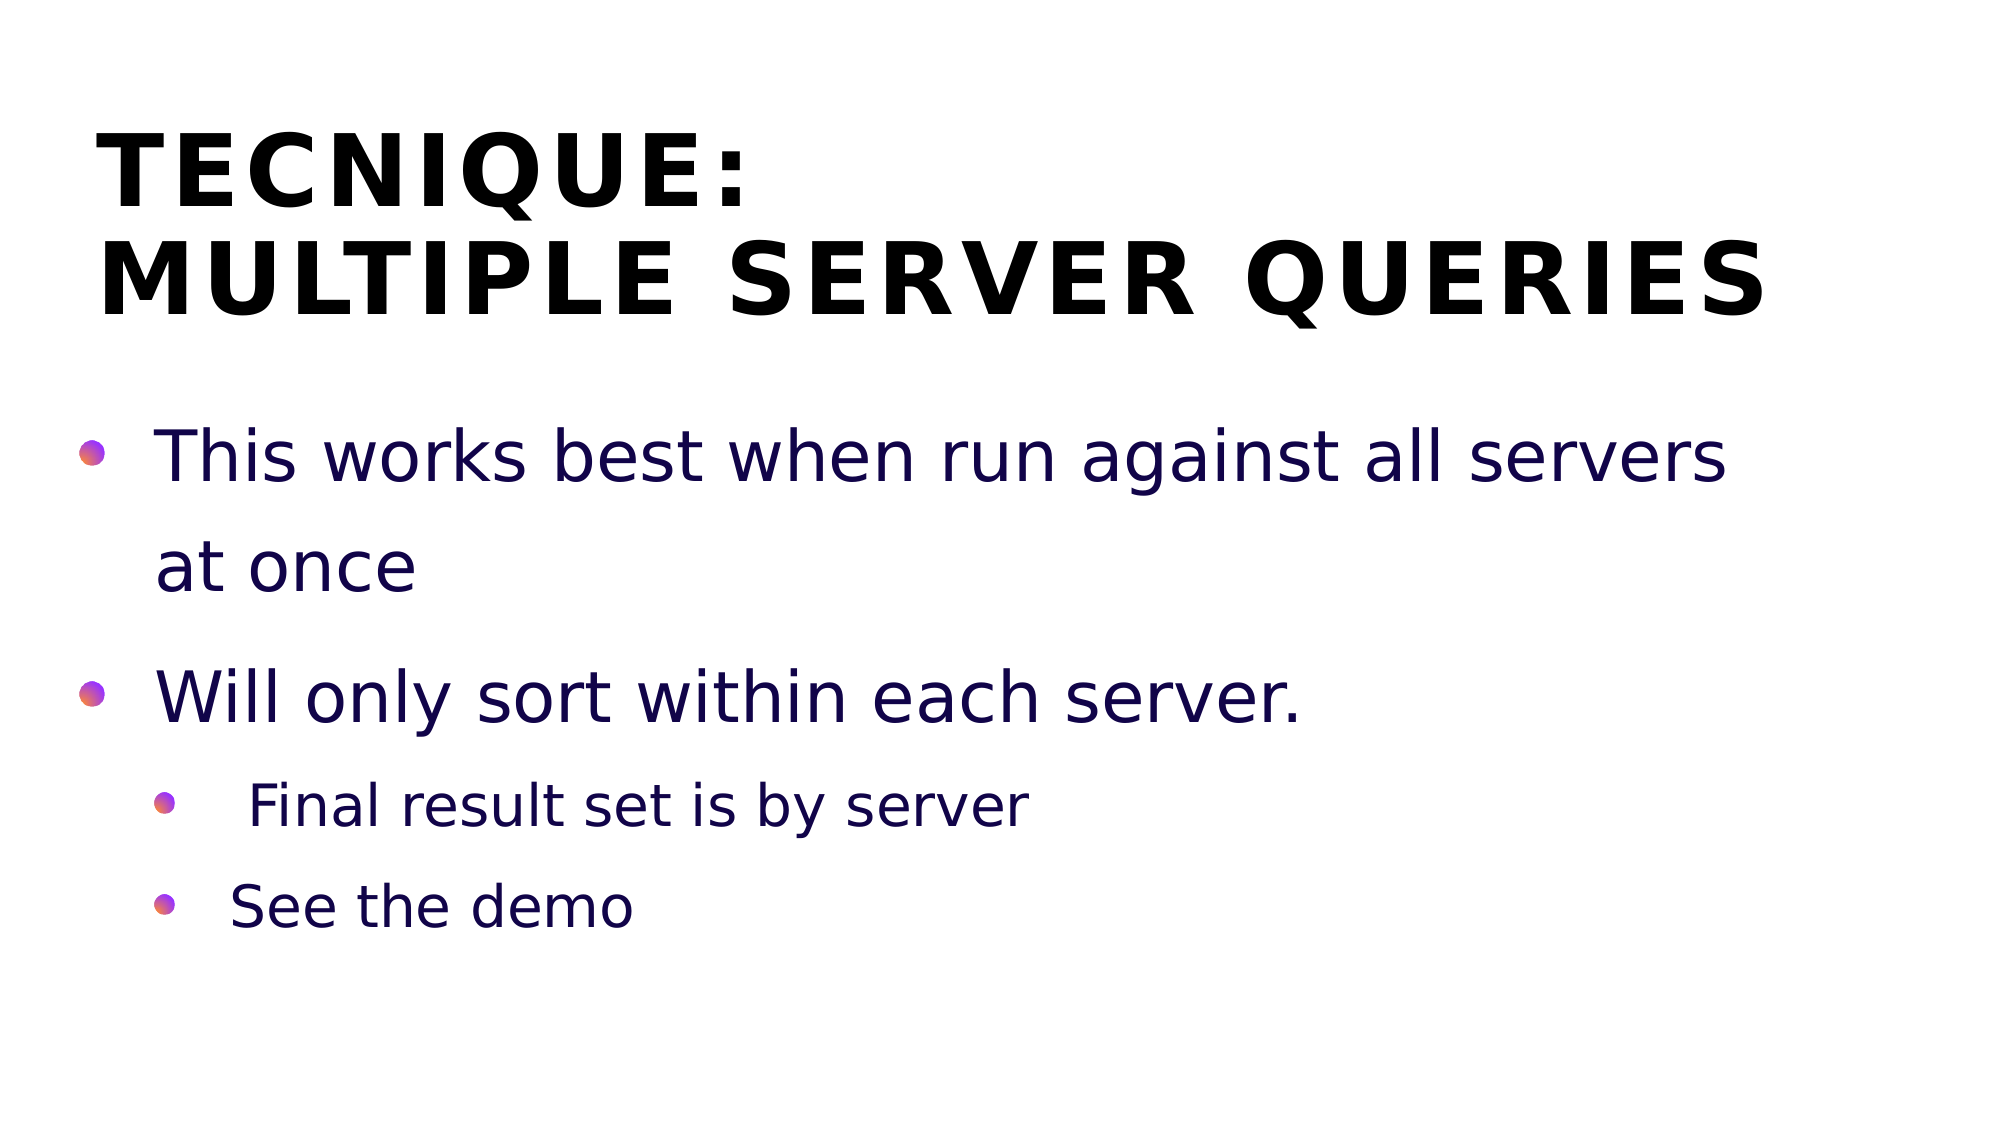

# Tecnique: Multiple Server Queries
This works best when run against all servers at once
Will only sort within each server.
 Final result set is by server
See the demo